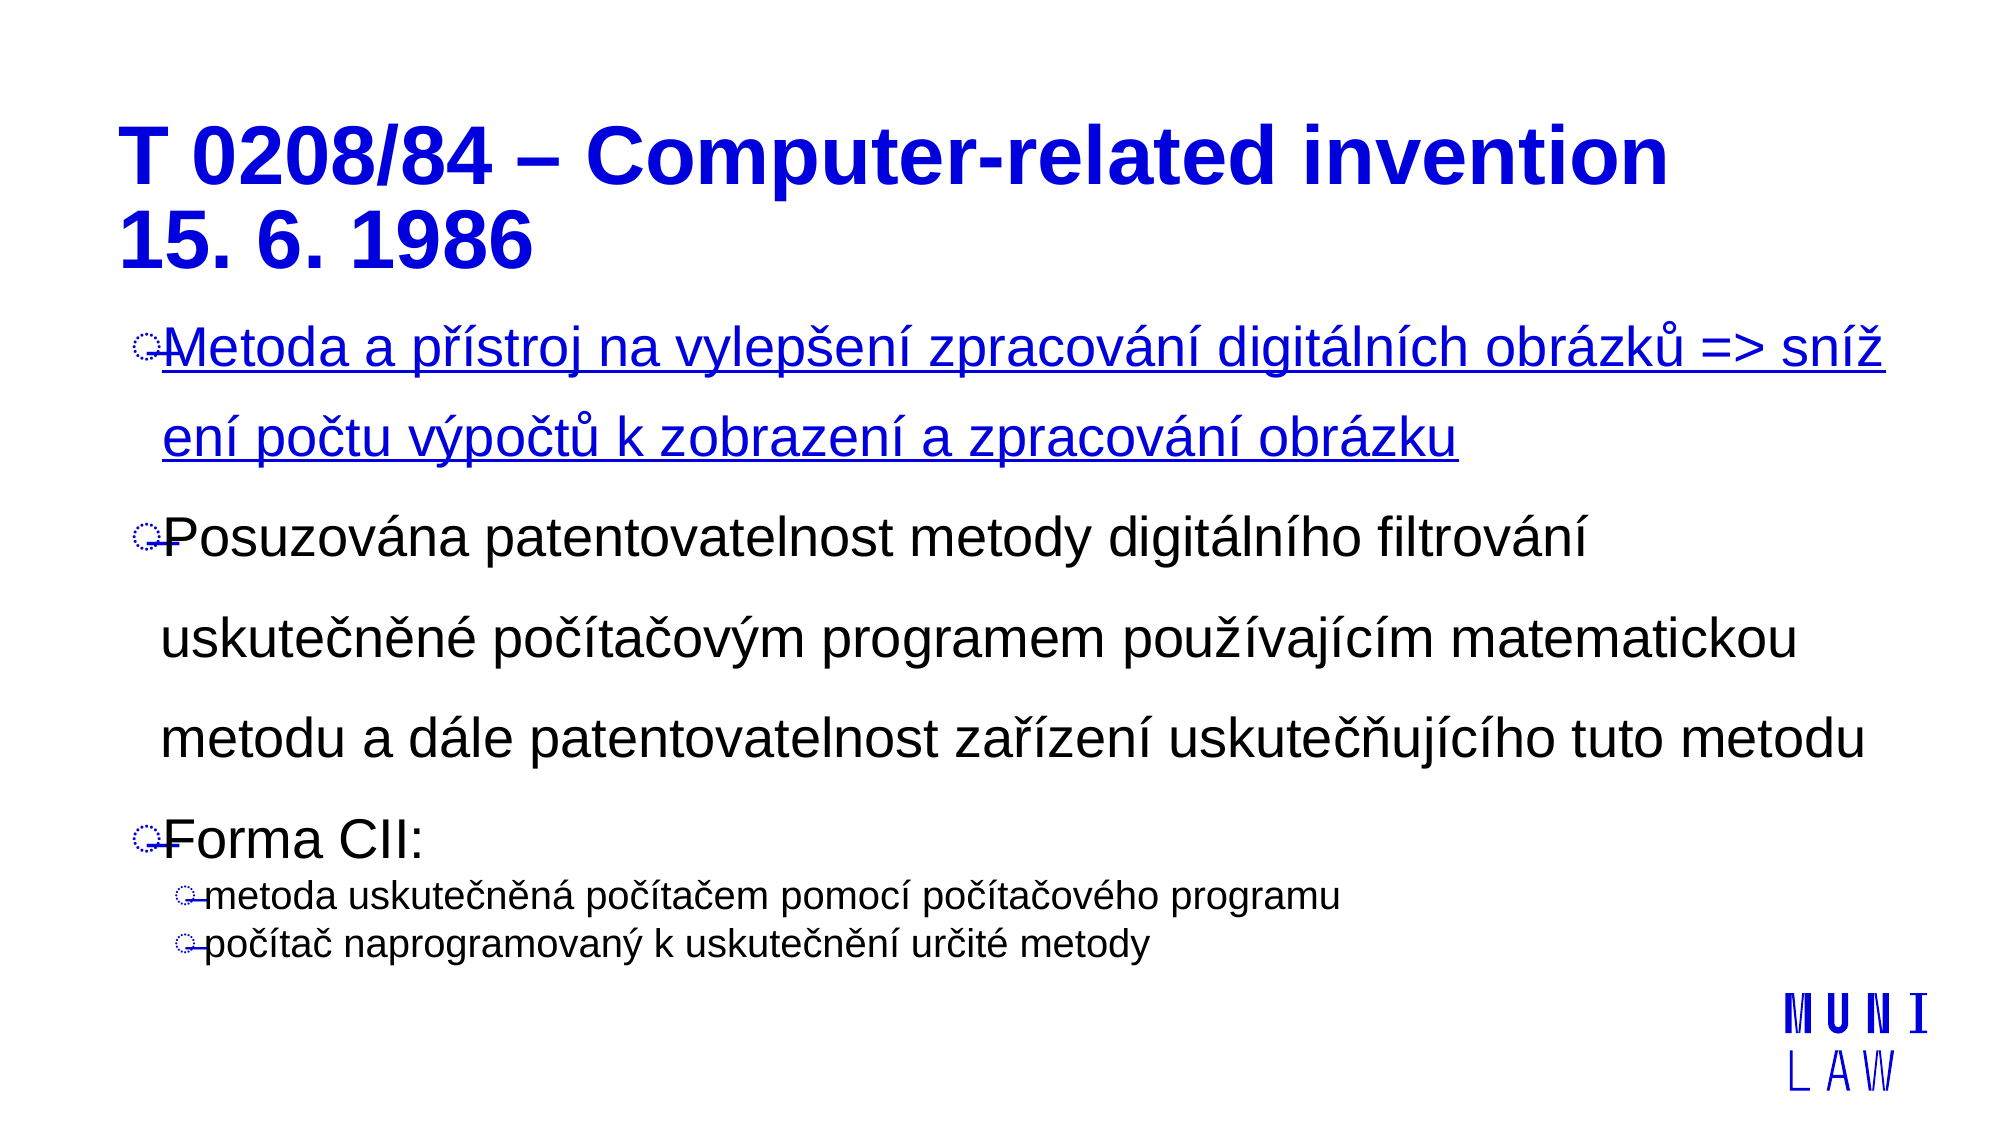

# T 0208/84 – Computer-related invention 15. 6. 1986
Metoda a přístroj na vylepšení zpracování digitálních obrázků => snížení počtu výpočtů k zobrazení a zpracování obrázku
Posuzována patentovatelnost metody digitálního filtrování uskutečněné počítačovým programem používajícím matematickou metodu a dále patentovatelnost zařízení uskutečňujícího tuto metodu
Forma CII:
metoda uskutečněná počítačem pomocí počítačového programu
počítač naprogramovaný k uskutečnění určité metody